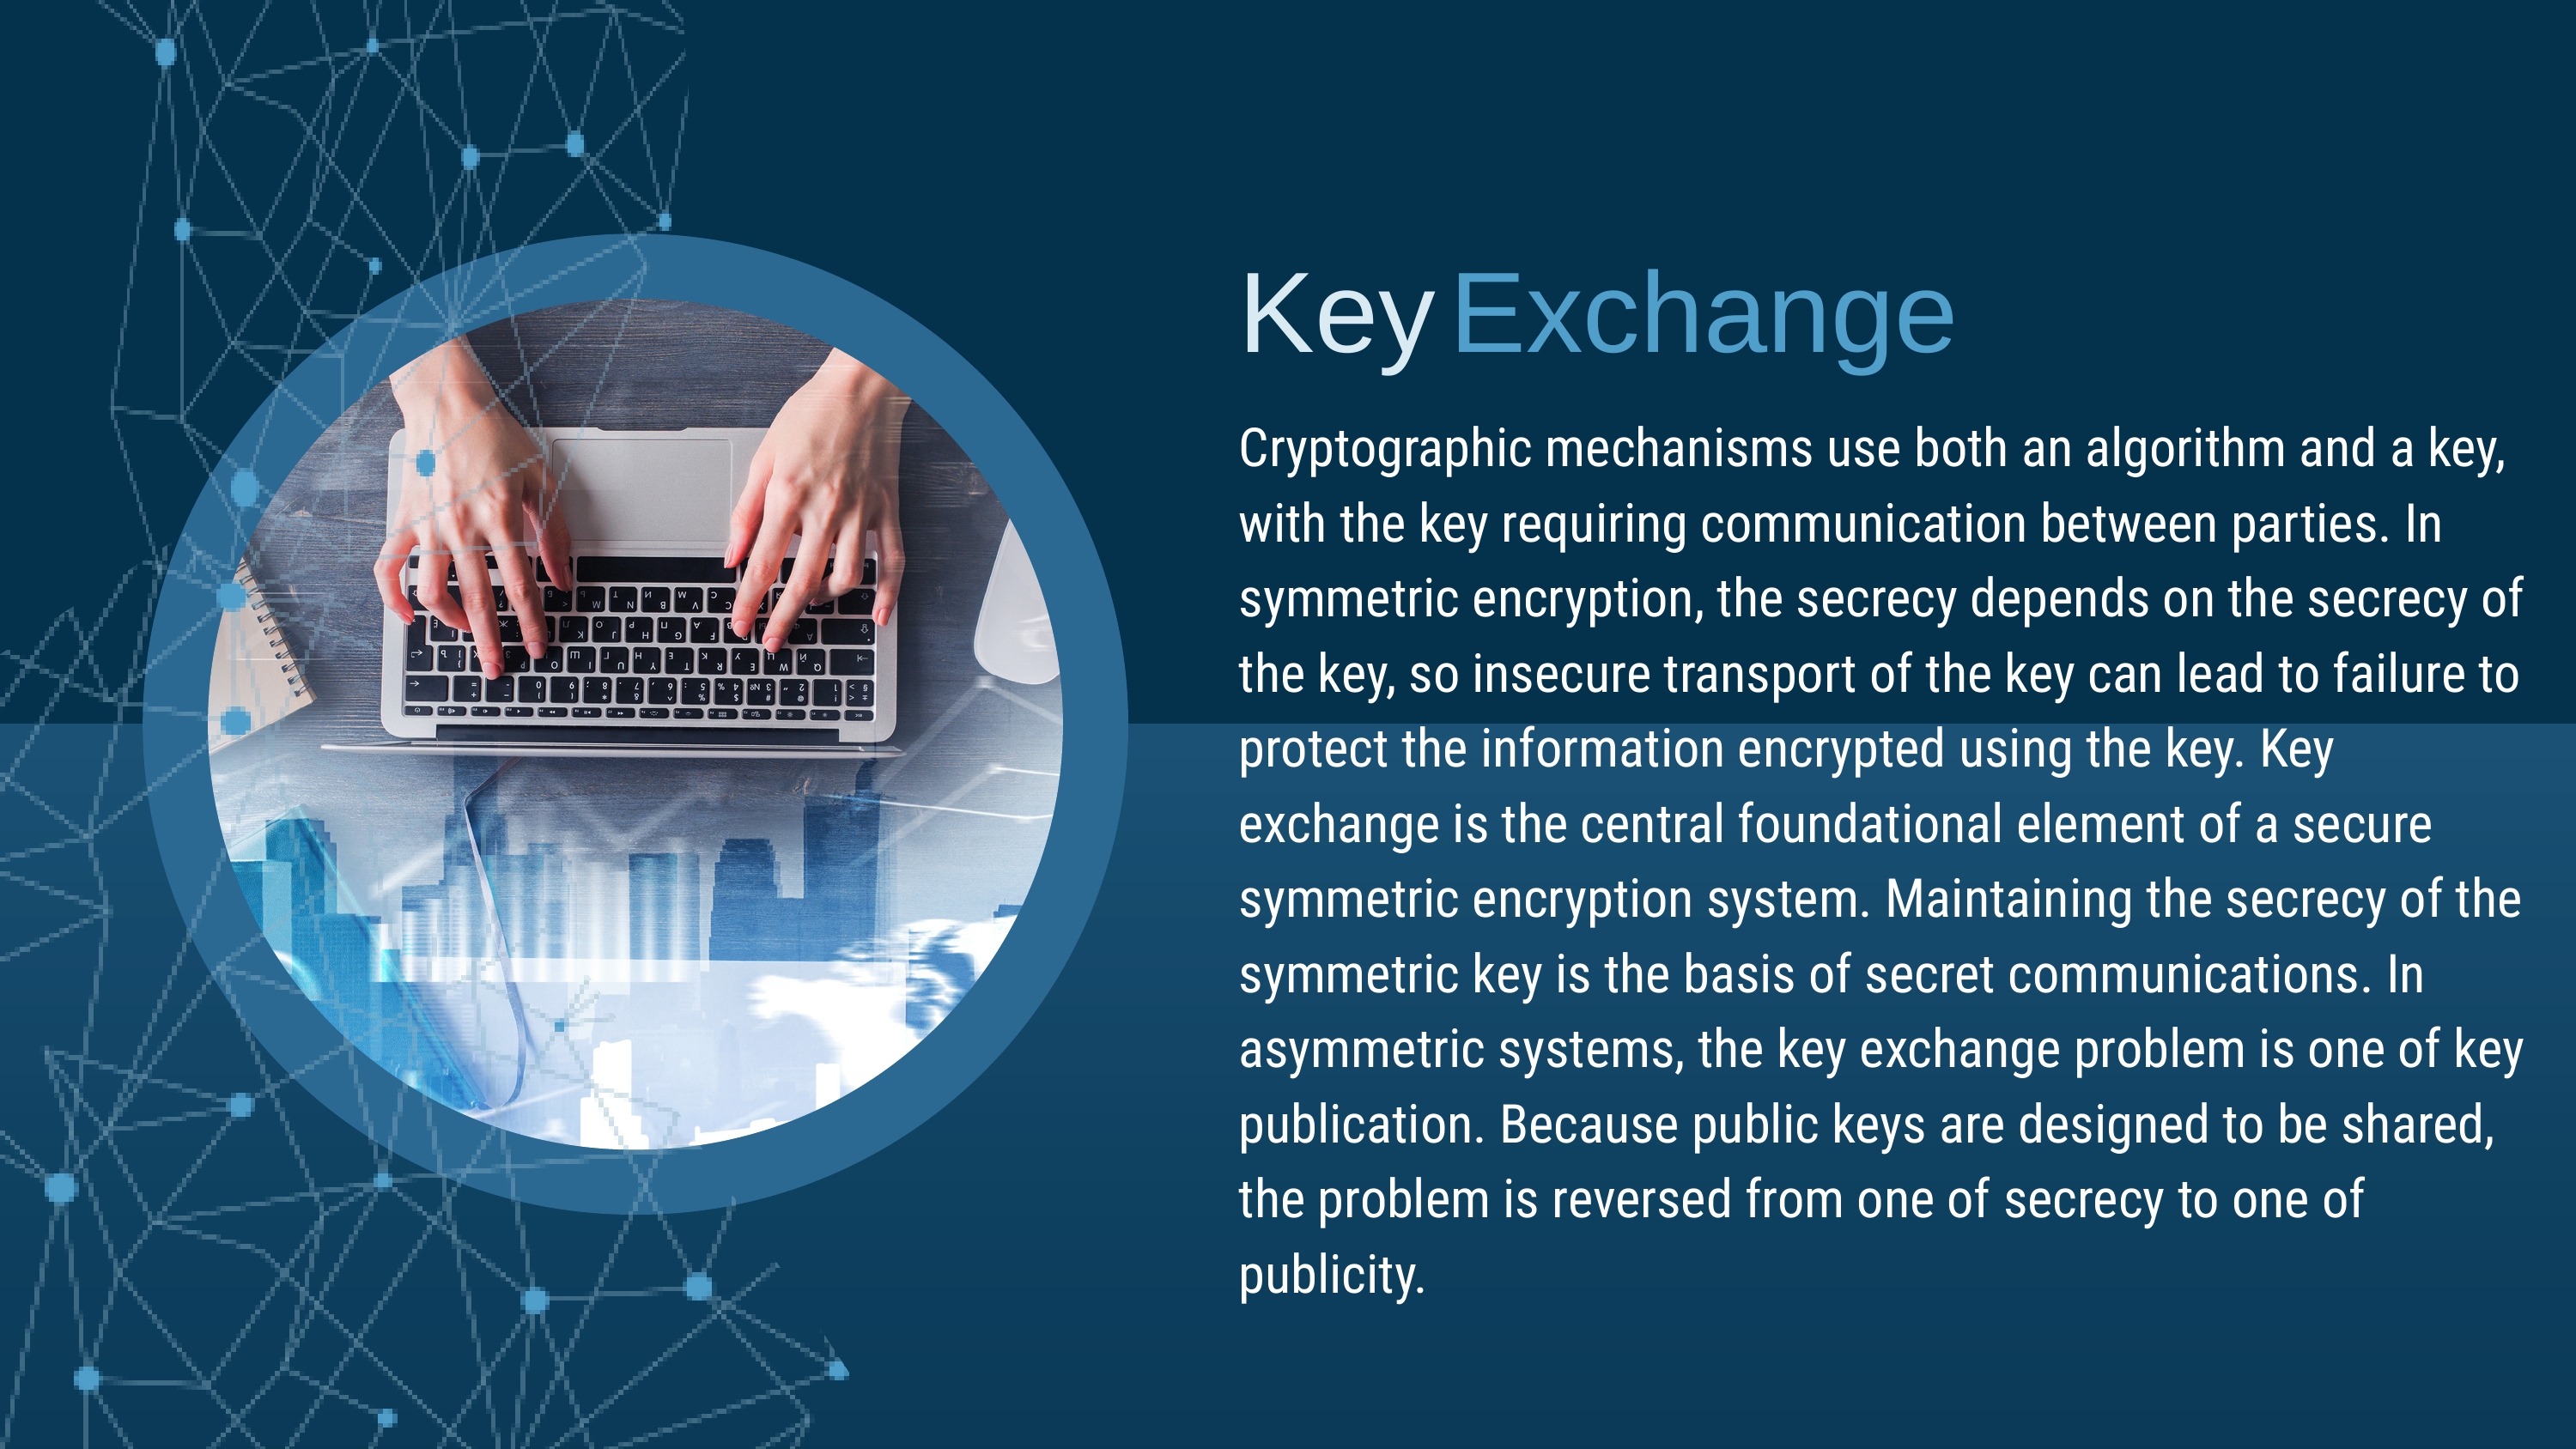

Key
Exchange

Cryptographic mechanisms use both an algorithm and a key, with the key requiring communication between parties. In symmetric encryption, the secrecy depends on the secrecy of the key, so insecure transport of the key can lead to failure to protect the information encrypted using the key. Key exchange is the central foundational element of a secure symmetric encryption system. Maintaining the secrecy of the symmetric key is the basis of secret communications. In asymmetric systems, the key exchange problem is one of key publication. Because public keys are designed to be shared, the problem is reversed from one of secrecy to one of publicity.